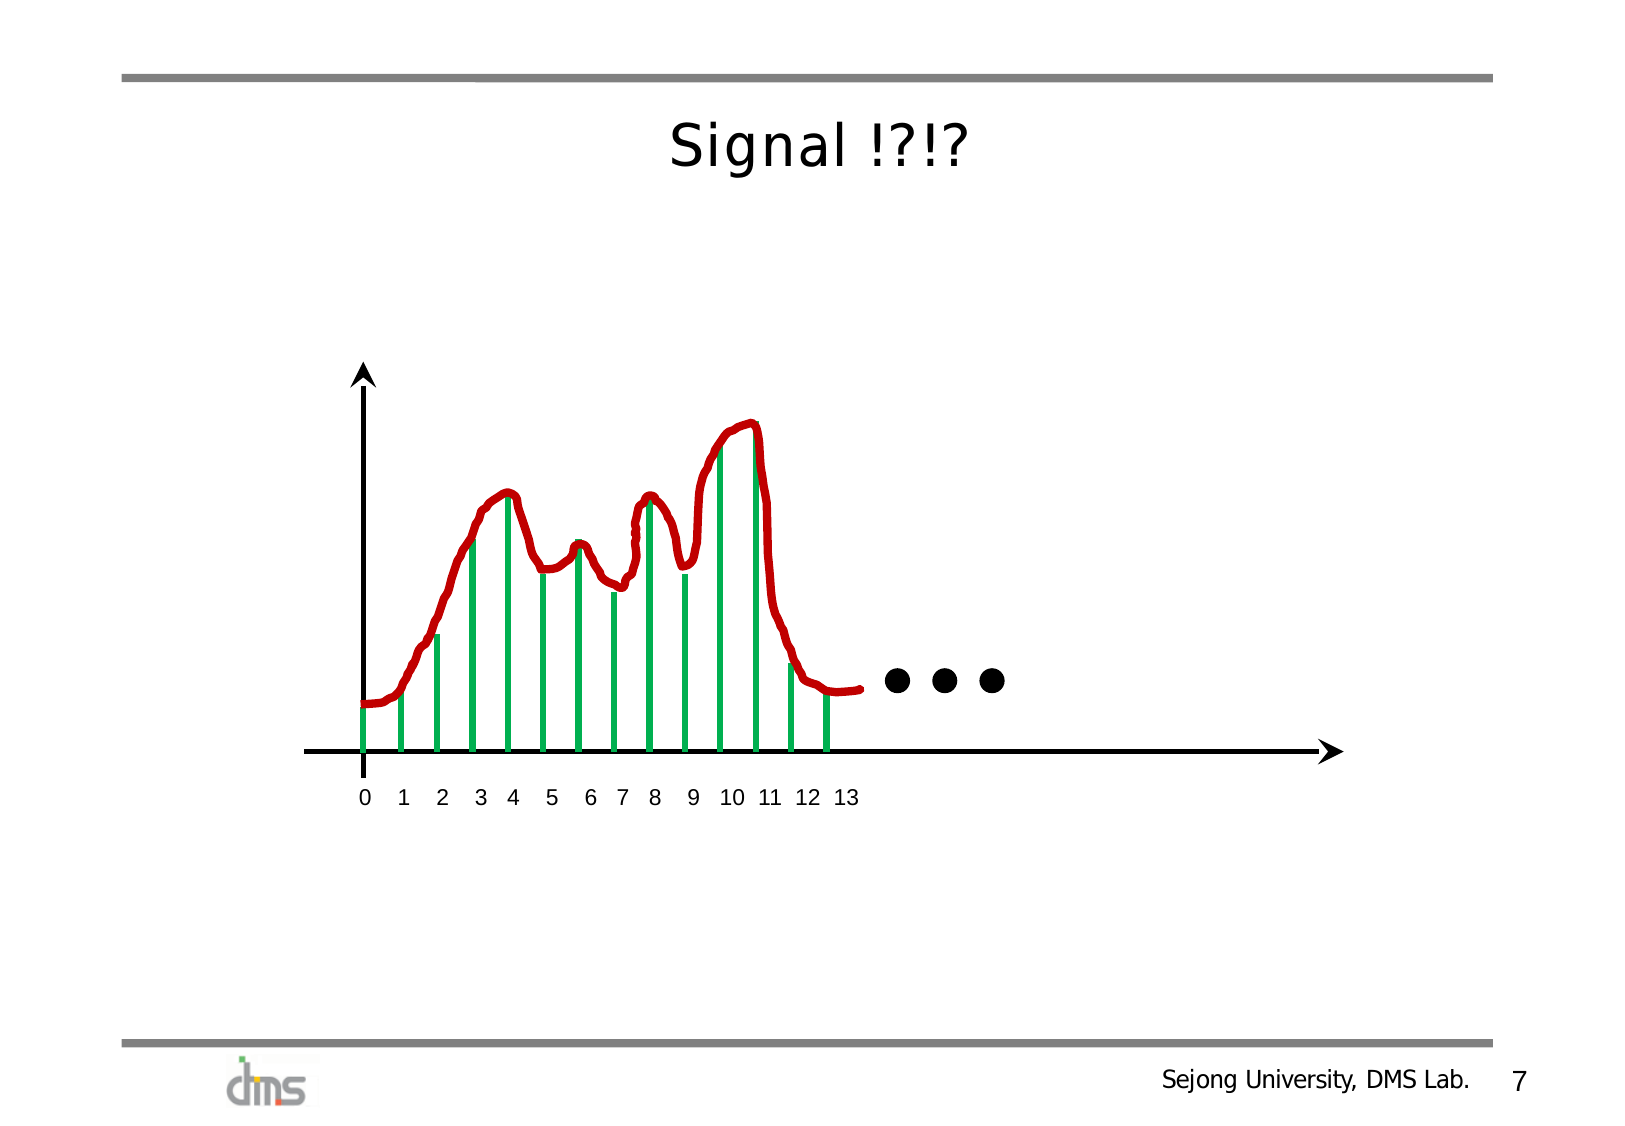

# Signal !?!?

0    1    2    3   4    5    6   7   8    9   10  11  12  13
7